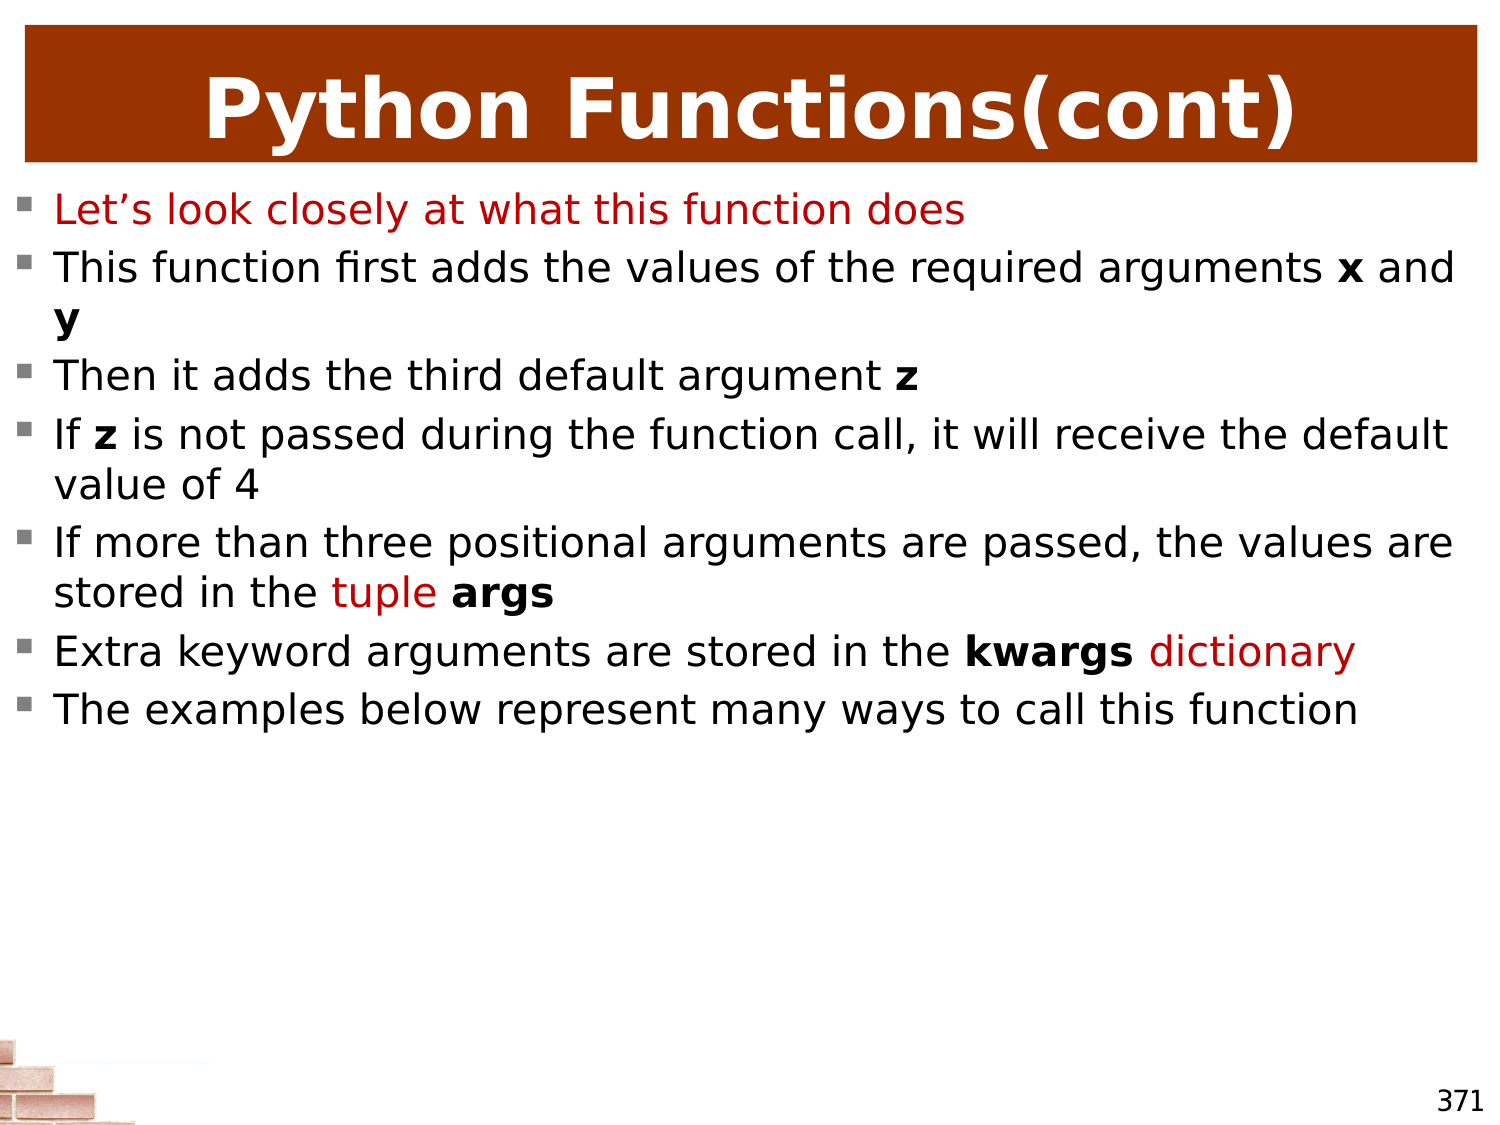

# Python Functions(cont)
Let’s look closely at what this function does
This function first adds the values of the required arguments x and y
Then it adds the third default argument z
If z is not passed during the function call, it will receive the default value of 4
If more than three positional arguments are passed, the values are stored in the tuple args
Extra keyword arguments are stored in the kwargs dictionary
The examples below represent many ways to call this function

371